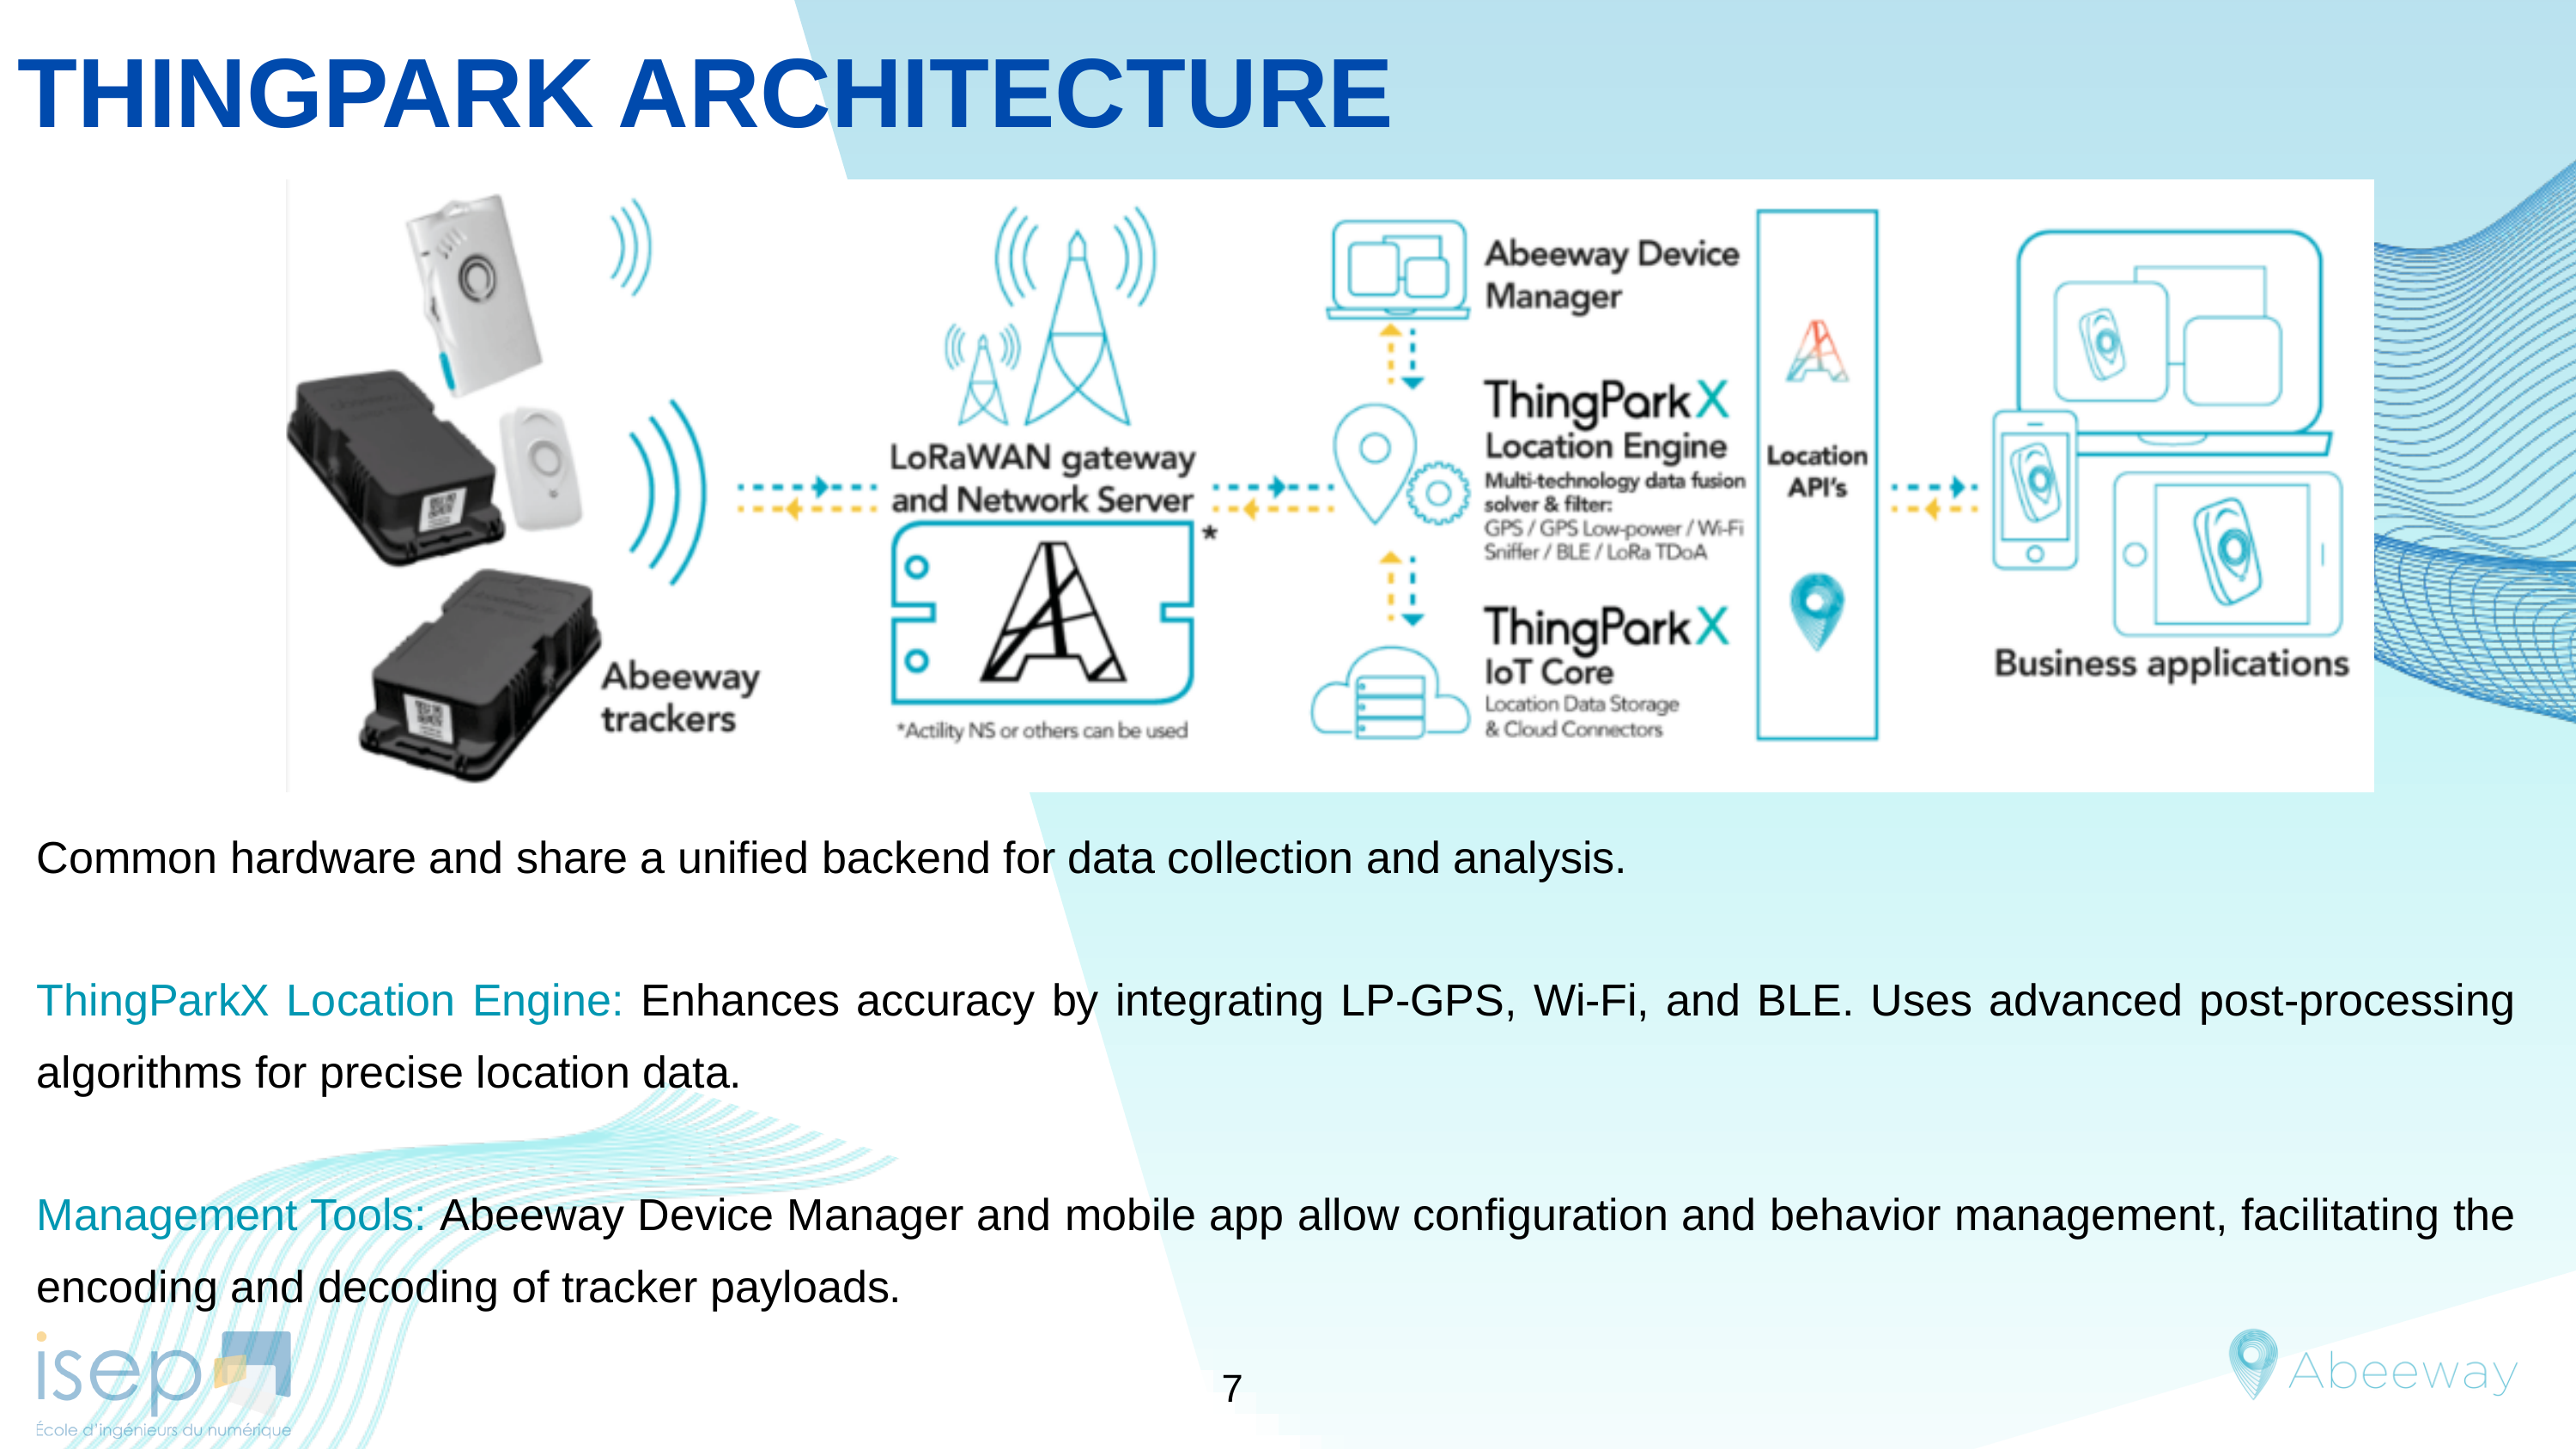

THINGPARK ARCHITECTURE

Common hardware and share a unified backend for data collection and analysis.

ThingParkX Location Engine: Enhances accuracy by integrating LP-GPS, Wi-Fi, and BLE. Uses advanced post-processing algorithms for precise location data.

Management Tools: Abeeway Device Manager and mobile app allow configuration and behavior management, facilitating the encoding and decoding of tracker payloads.

7